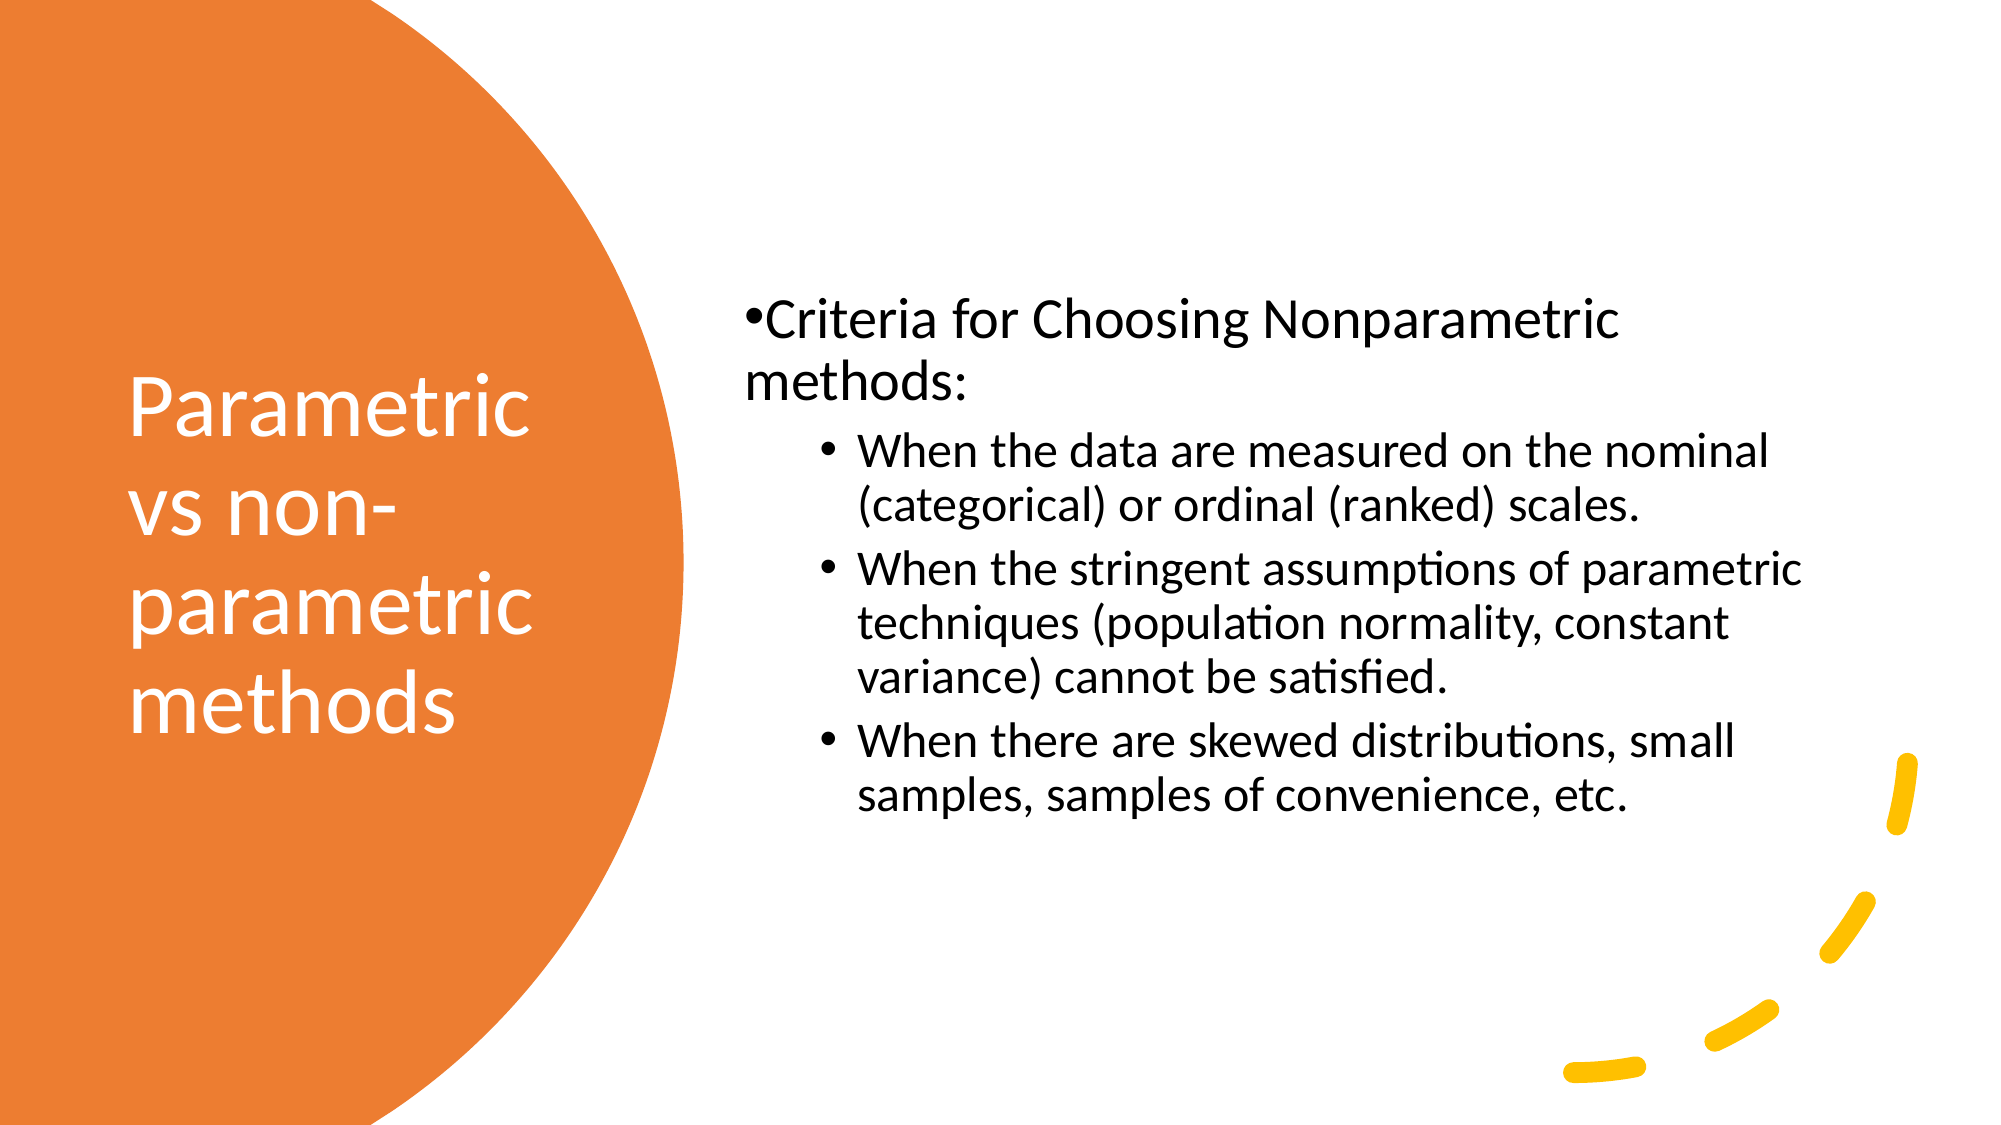

Criteria for Choosing Nonparametric methods:
When the data are measured on the nominal (categorical) or ordinal (ranked) scales.
When the stringent assumptions of parametric techniques (population normality, constant variance) cannot be satisfied.
When there are skewed distributions, small samples, samples of convenience, etc.
Parametric vs non-parametric methods

97